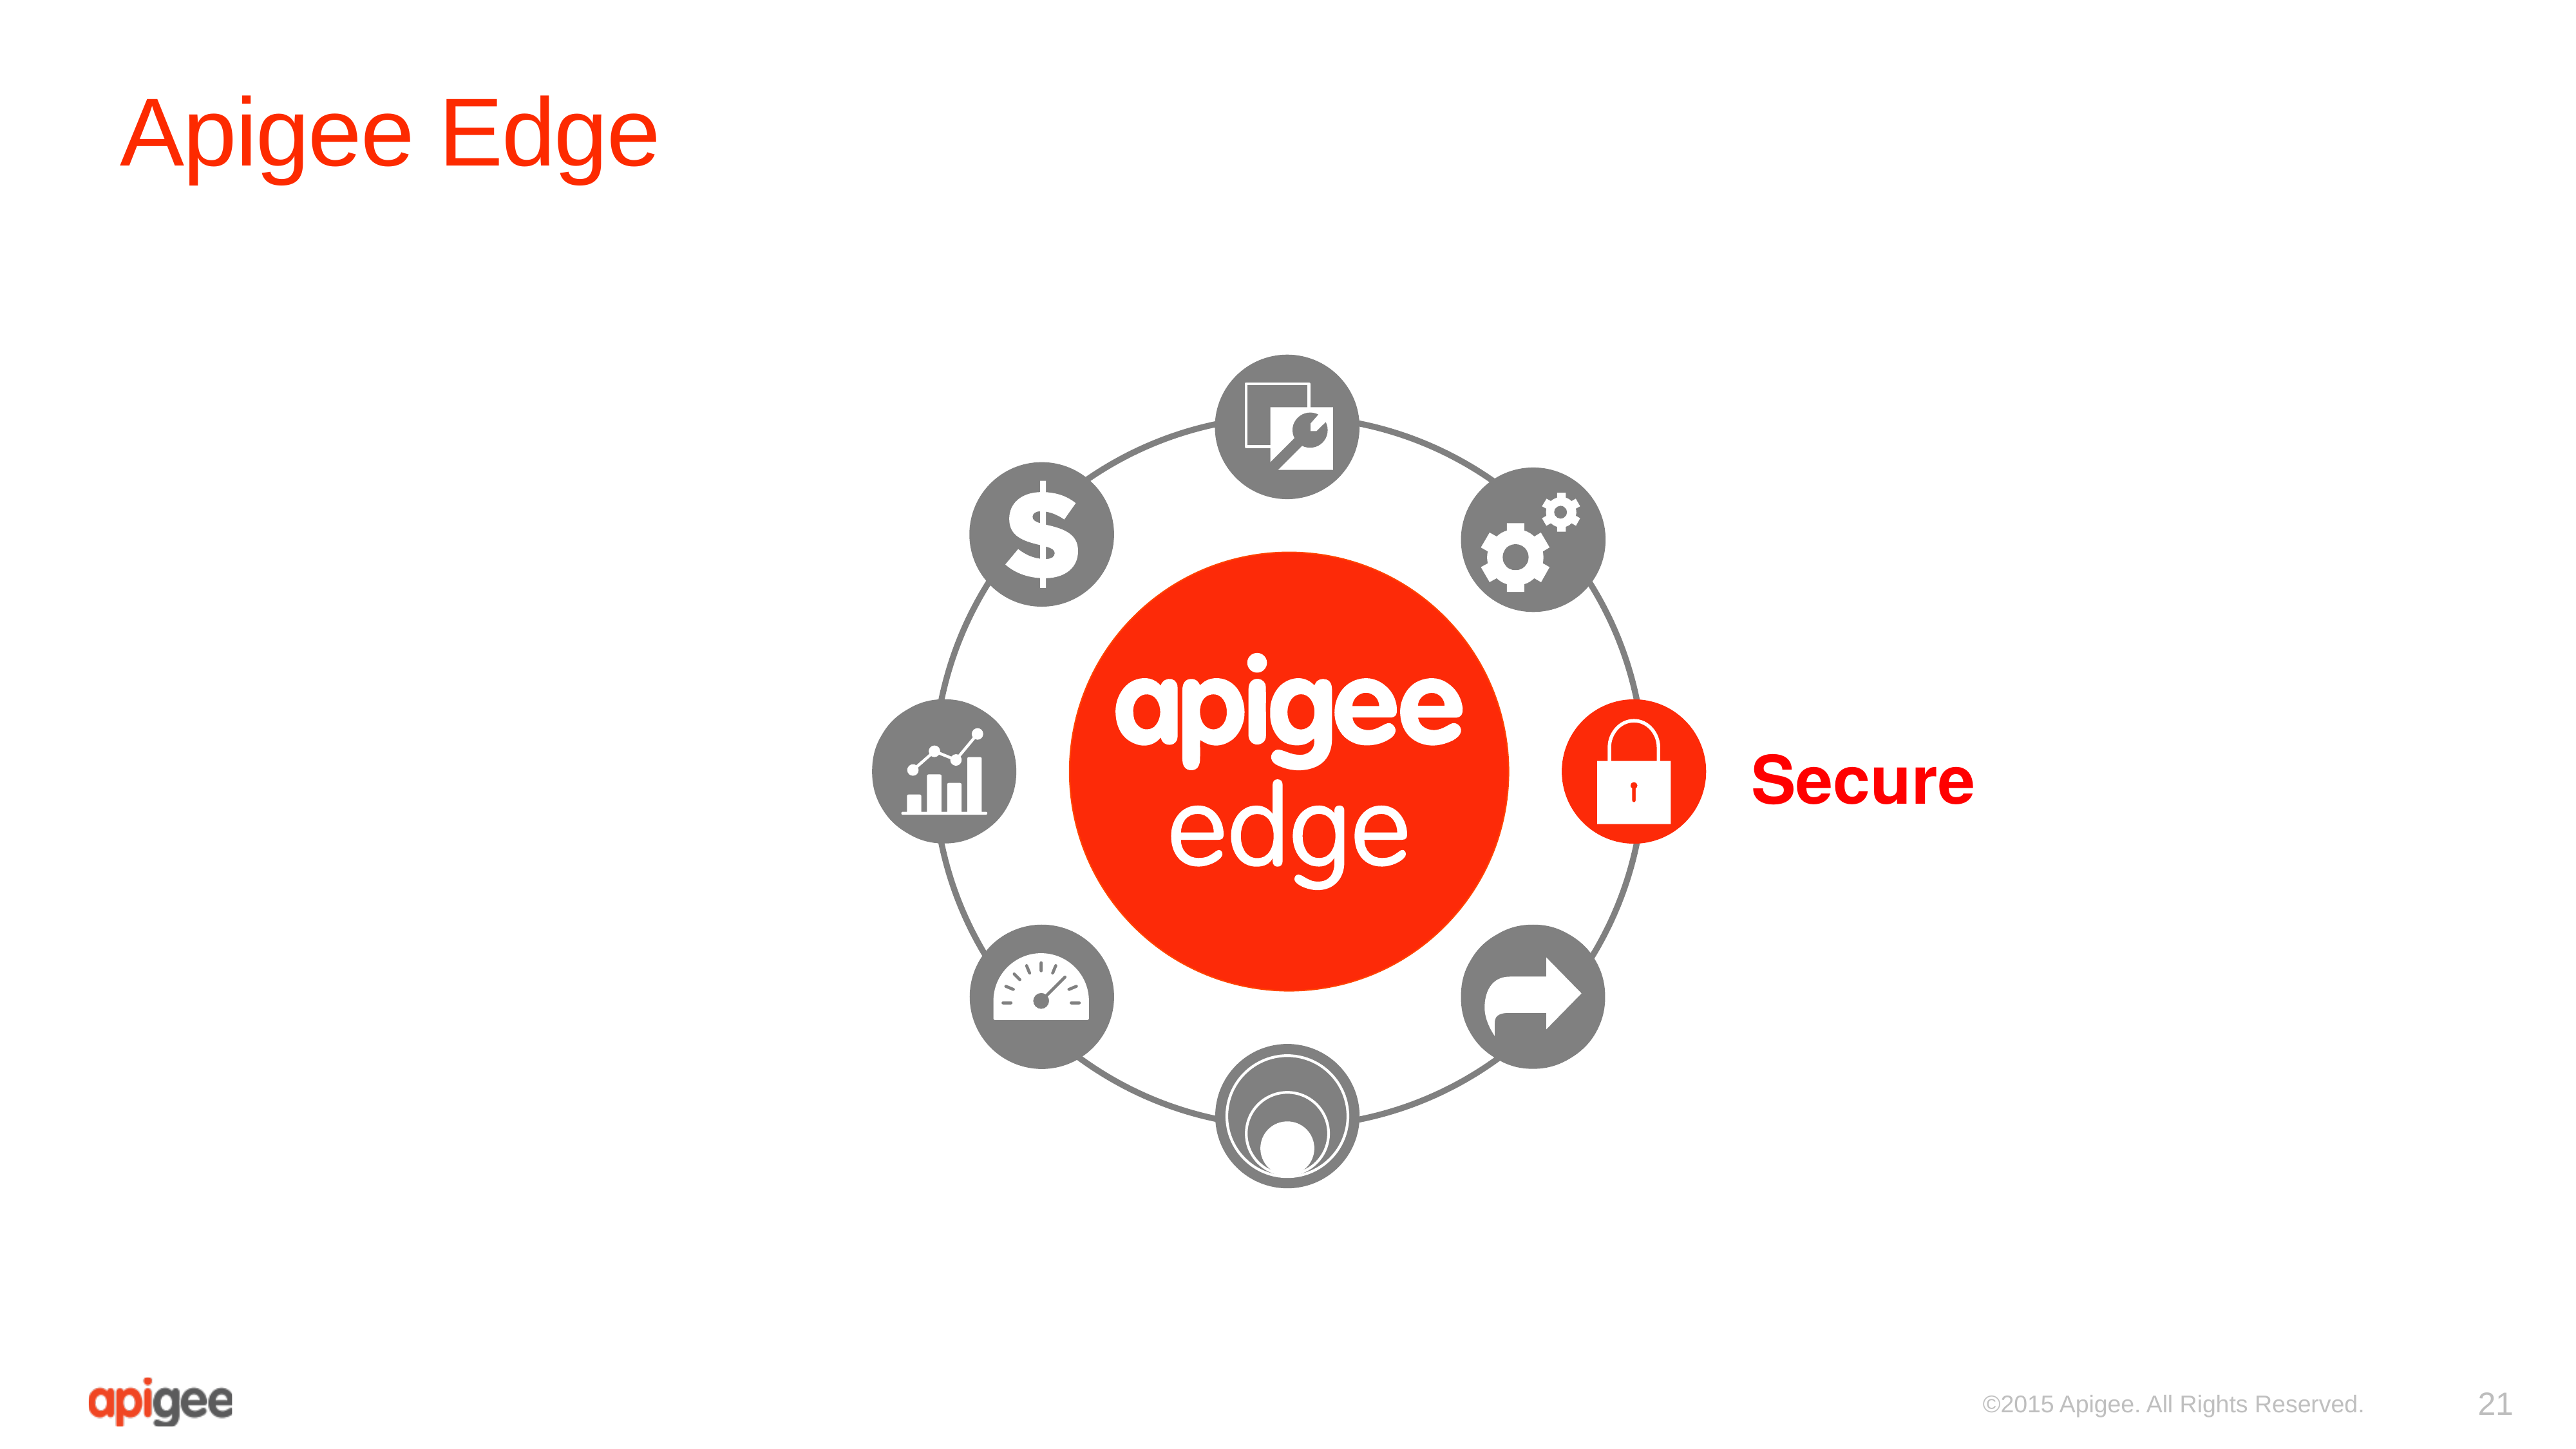

# Apigee Edge

Secure

21
©2015 Apigee. All Rights Reserved.